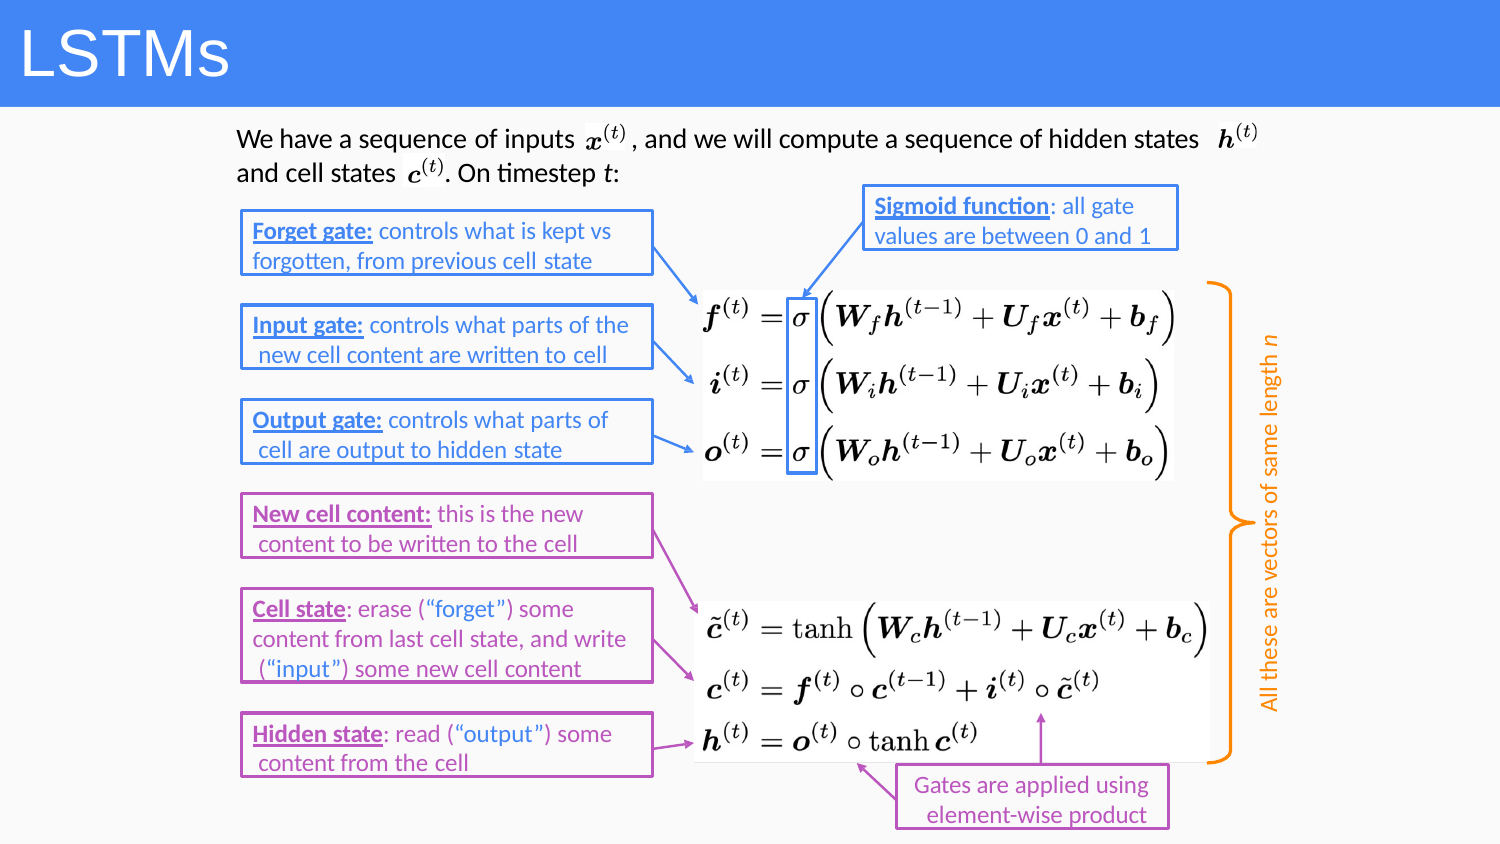

# LSTMs
We have a sequence of inputs	, and we will compute a sequence of hidden states  and cell states	. On timestep t:

Sigmoid function: all gate  values are between 0 and 1
Forget gate: controls what is kept vs  forgotten, from previous cell state

Input gate: controls what parts of the  new cell content are written to cell
All these are vectors of same length n

Output gate: controls what parts of  cell are output to hidden state

New cell content: this is the new  content to be written to the cell

Cell state: erase (“forget”) some  content from last cell state, and write  (“input”) some new cell content

Hidden state: read (“output”) some  content from the cell

Gates are applied using  element-wise product